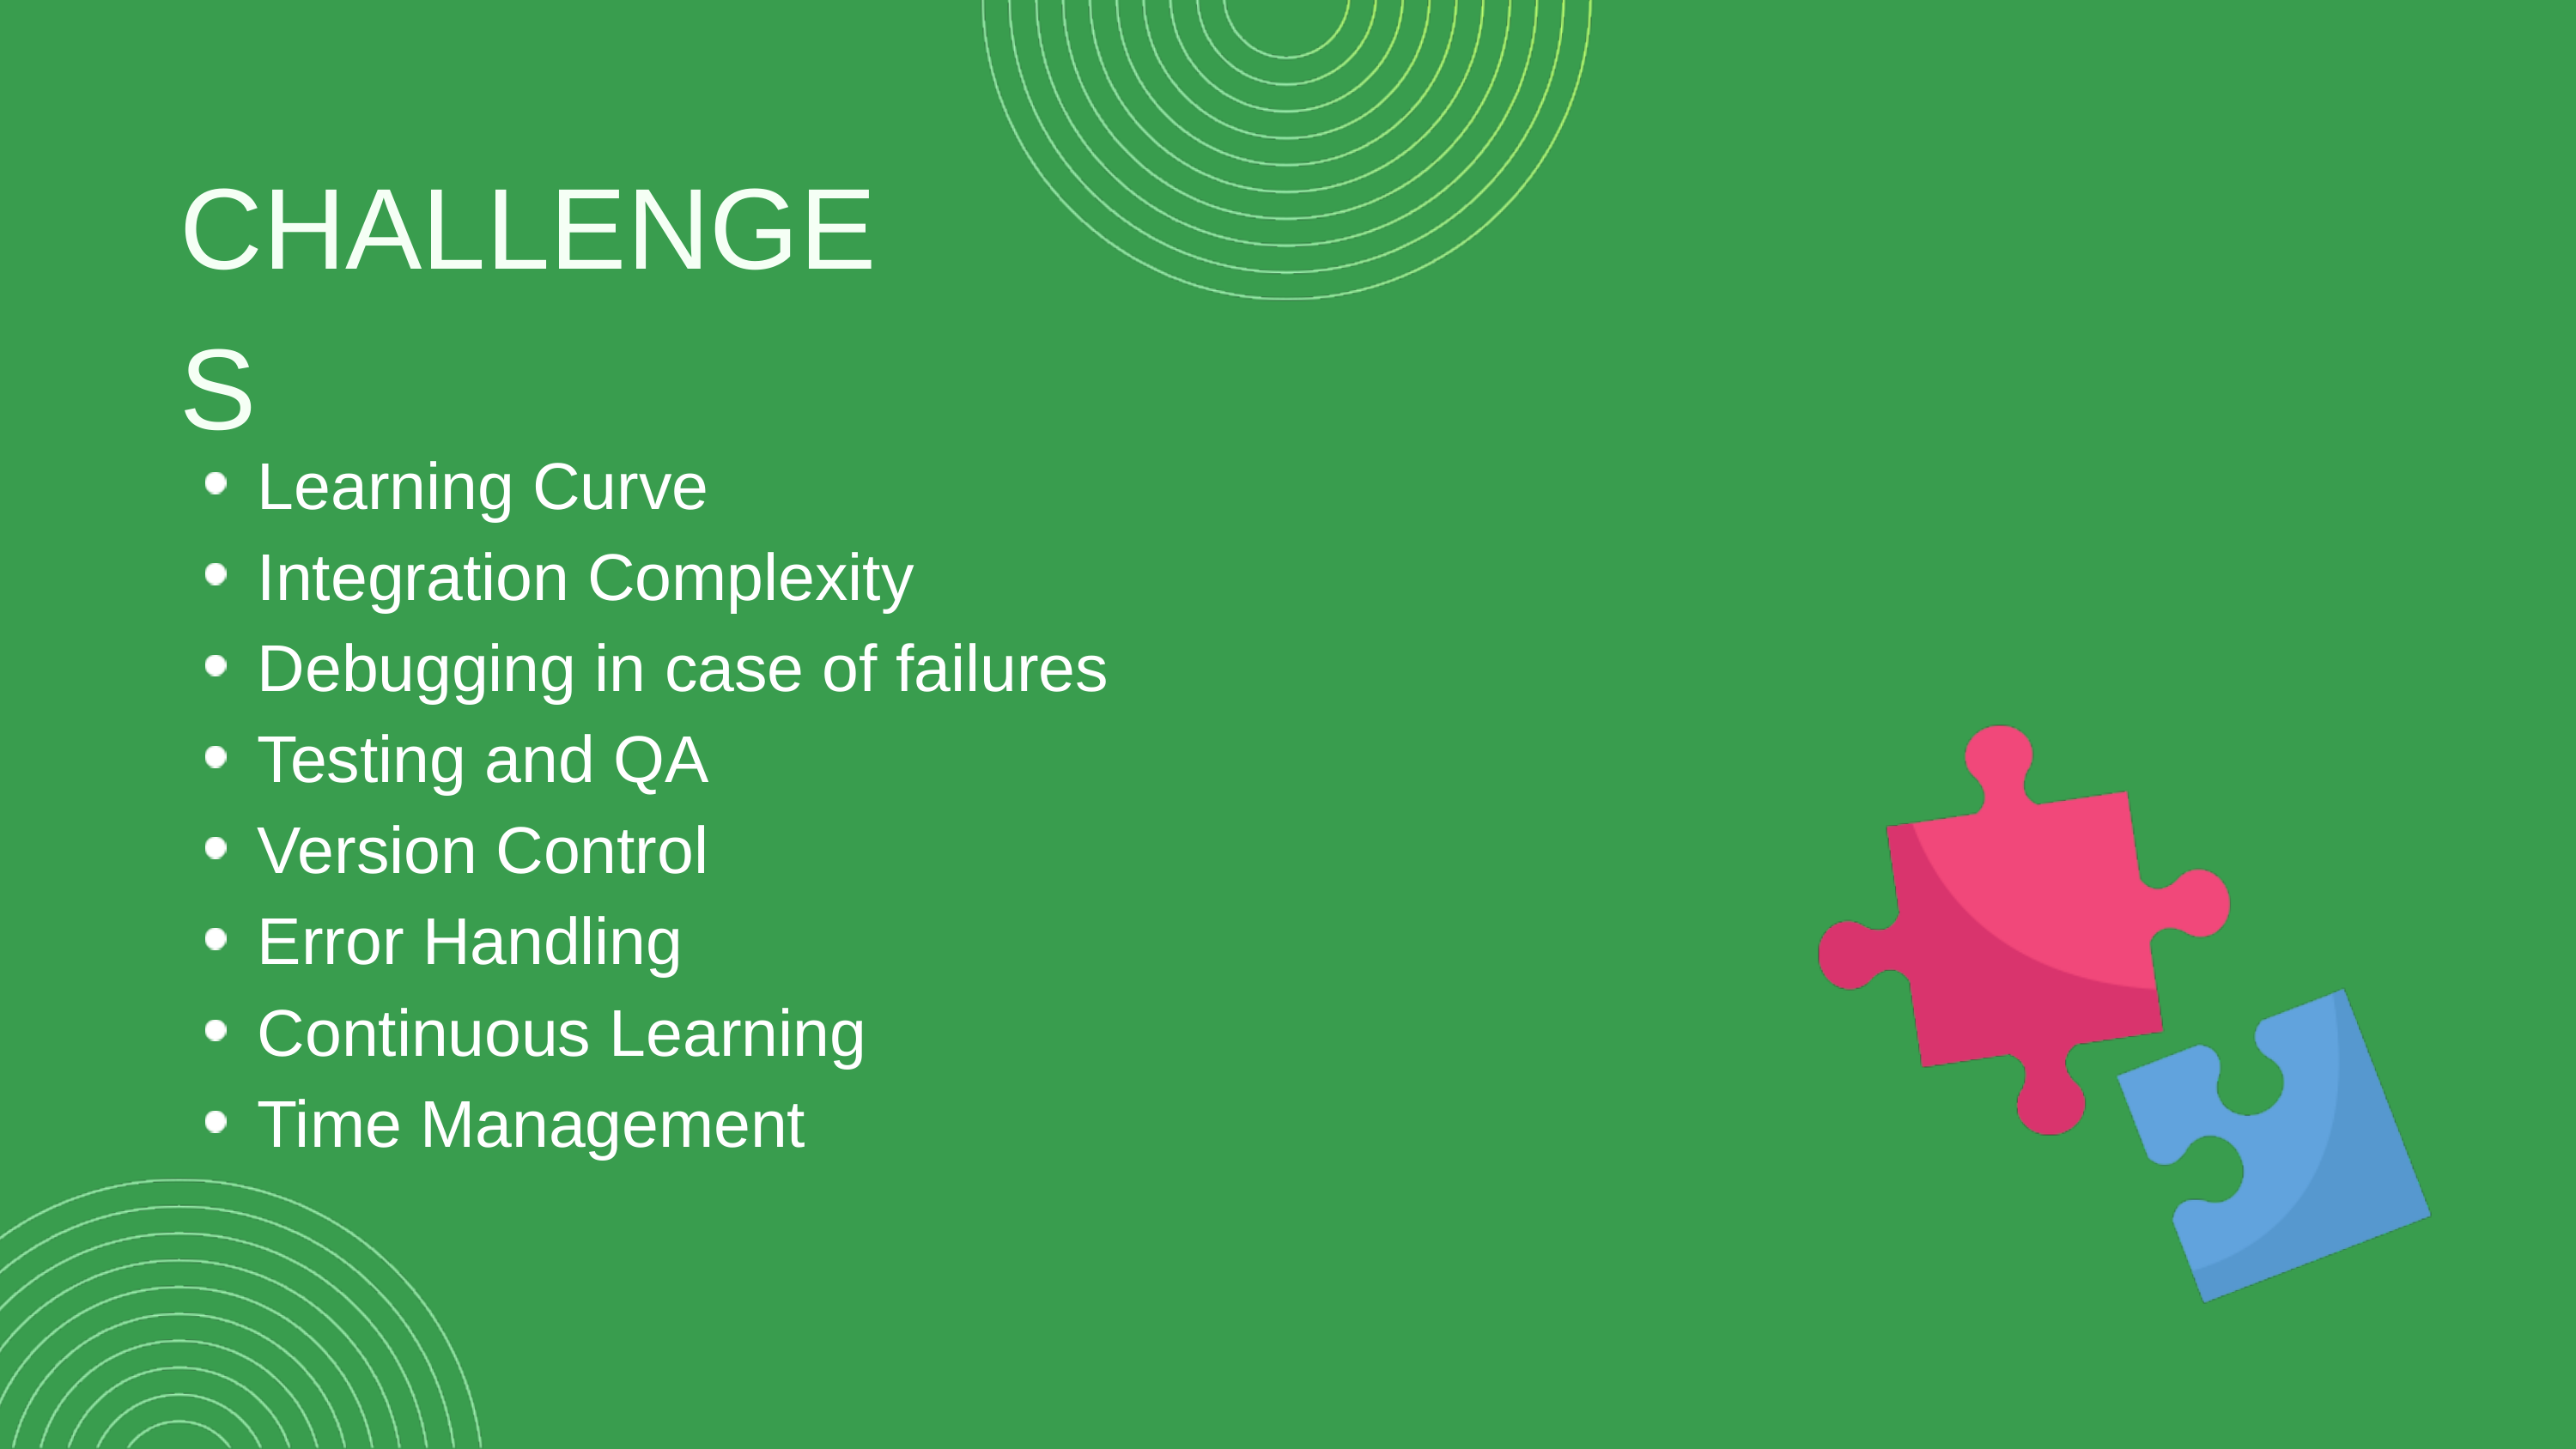

CHALLENGES
Learning Curve
Integration Complexity Debugging in case of failures Testing and QA
Version Control
Error Handling
Continuous Learning
Time Management